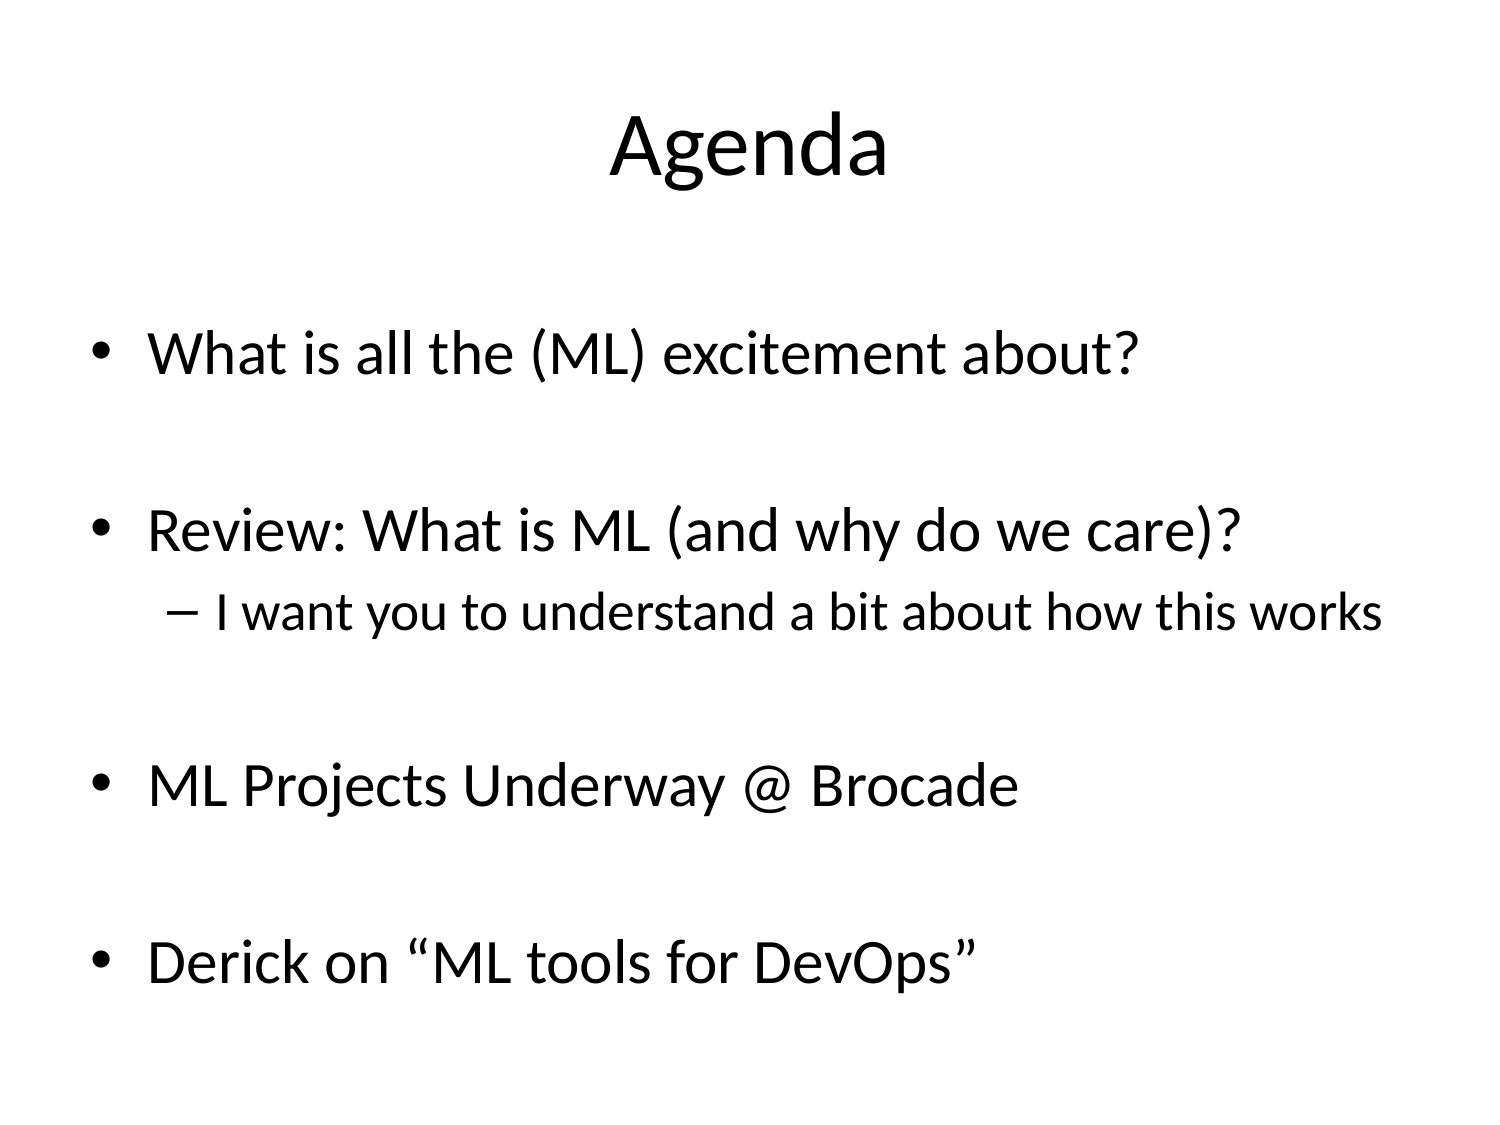

# Agenda
What is all the (ML) excitement about?

Review: What is ML (and why do we care)?
I want you to understand a bit about how this works

ML Projects Underway @ Brocade

Derick on “ML tools for DevOps”